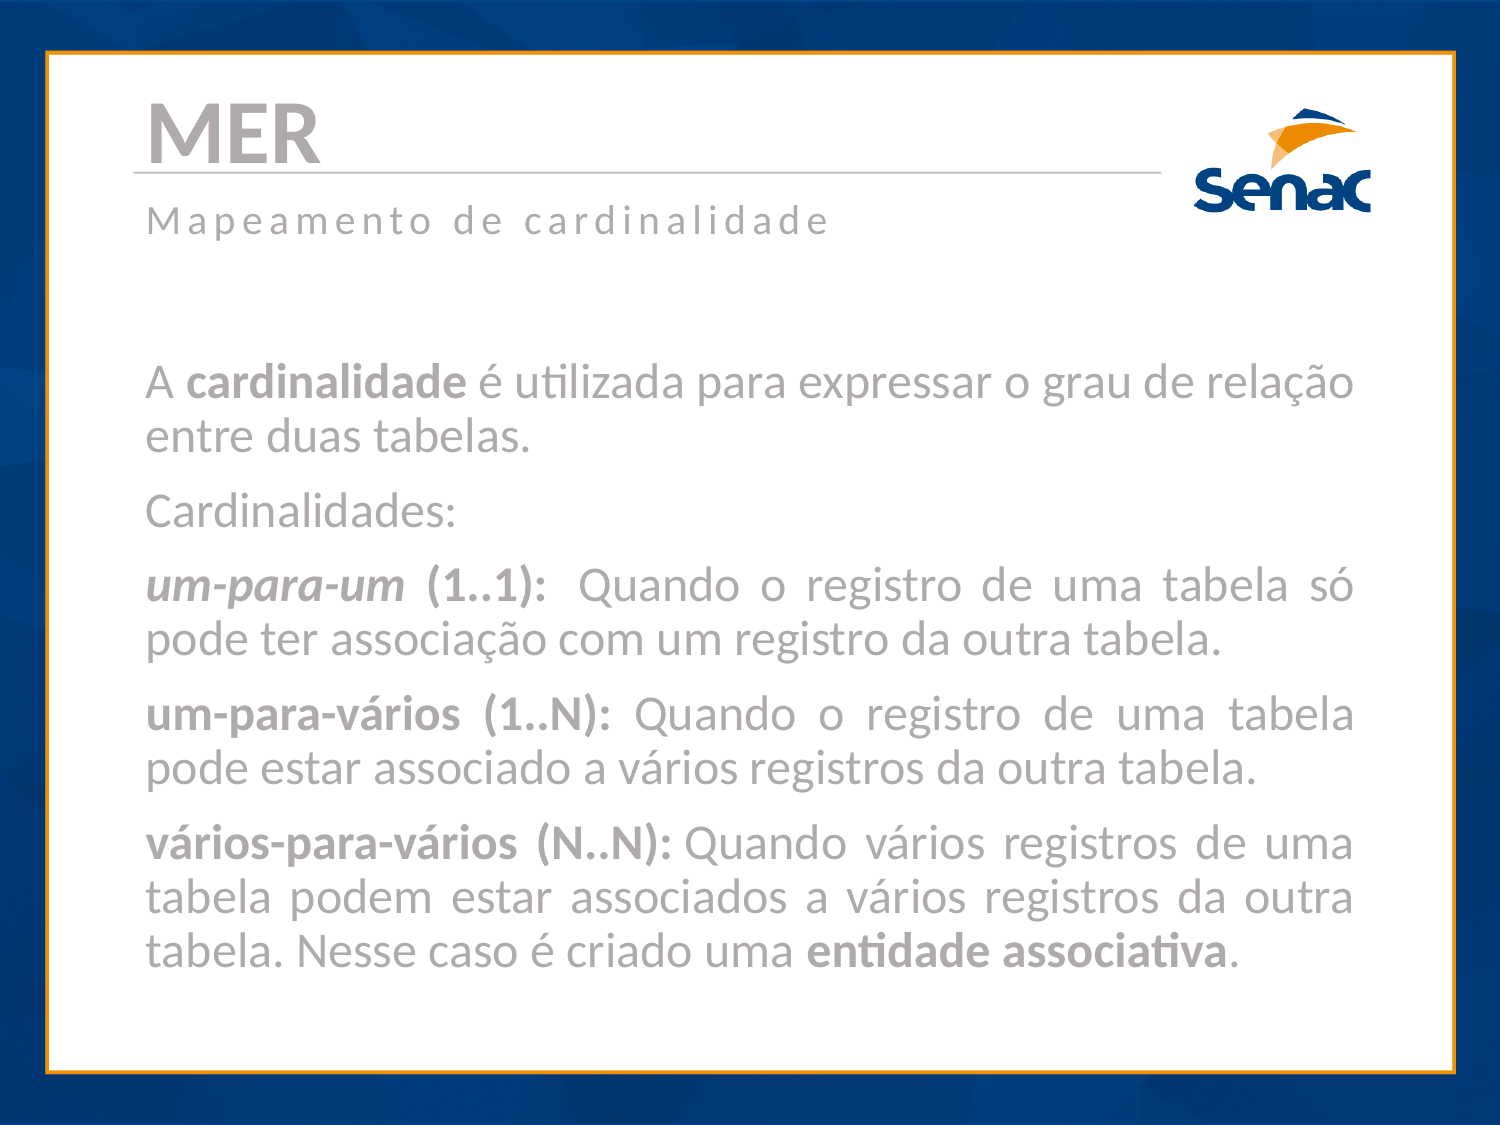

MER
Mapeamento de cardinalidade
A cardinalidade é utilizada para expressar o grau de relação entre duas tabelas.
Cardinalidades:
um-para-um (1..1):  Quando o registro de uma tabela só pode ter associação com um registro da outra tabela.
um-para-vários (1..N): Quando o registro de uma tabela pode estar associado a vários registros da outra tabela.
vários-para-vários (N..N): Quando vários registros de uma tabela podem estar associados a vários registros da outra tabela. Nesse caso é criado uma entidade associativa.